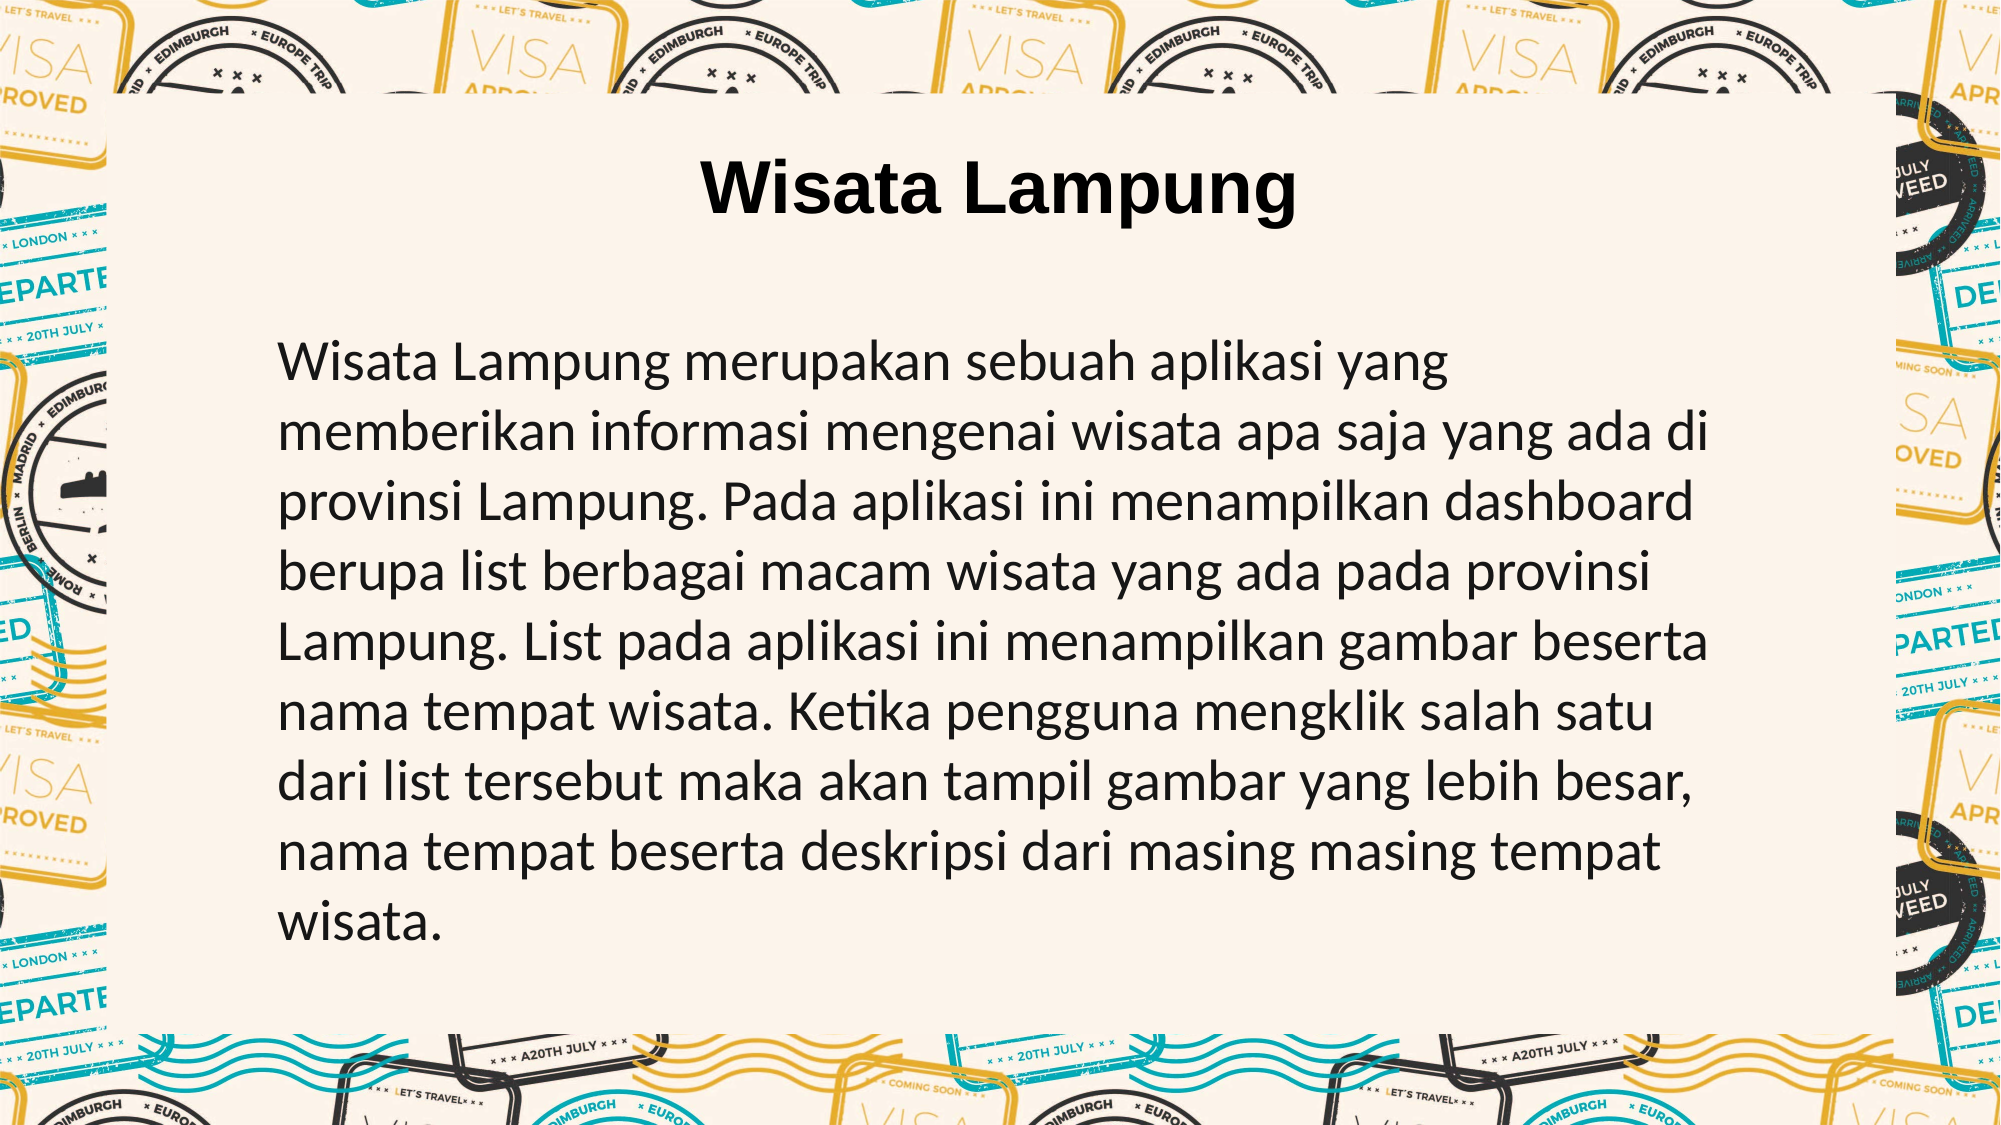

Wisata Lampung
Wisata Lampung merupakan sebuah aplikasi yang memberikan informasi mengenai wisata apa saja yang ada di provinsi Lampung. Pada aplikasi ini menampilkan dashboard berupa list berbagai macam wisata yang ada pada provinsi Lampung. List pada aplikasi ini menampilkan gambar beserta nama tempat wisata. Ketika pengguna mengklik salah satu dari list tersebut maka akan tampil gambar yang lebih besar, nama tempat beserta deskripsi dari masing masing tempat wisata.